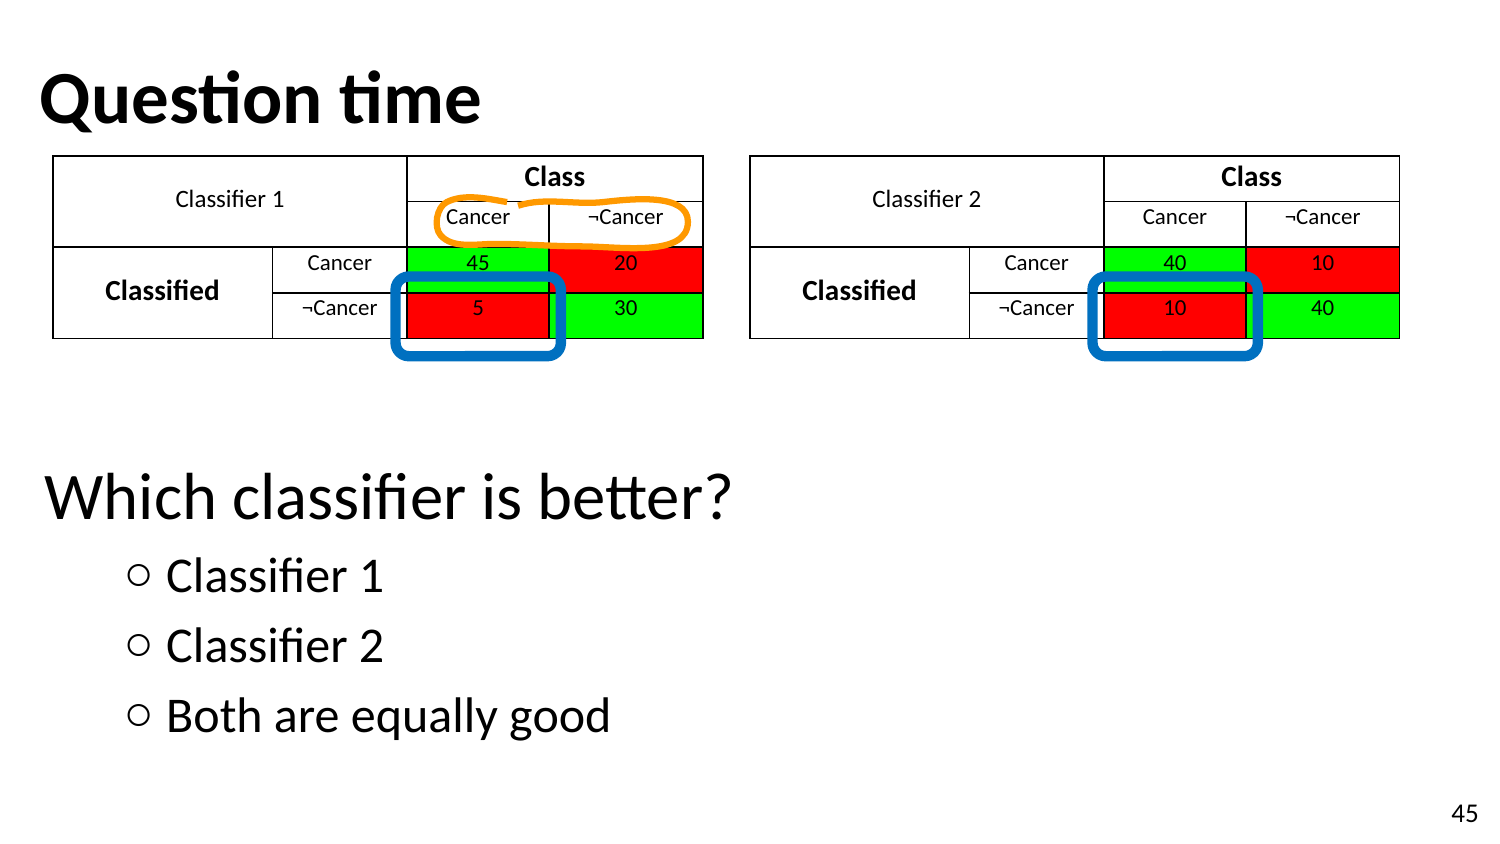

# Question time
| Classifier 1 |  | Class |  |
| --- | --- | --- | --- |
|  |  | Cancer | ¬Cancer |
| Classified | Cancer | 45 | 20 |
|  | ¬Cancer | 5 | 30 |
| Classifier 2 |  | Class |  |
| --- | --- | --- | --- |
|  |  | Cancer | ¬Cancer |
| Classified | Cancer | 40 | 10 |
|  | ¬Cancer | 10 | 40 |

Which classifier is better?
Classifier 1
Classifier 2
Both are equally good

45